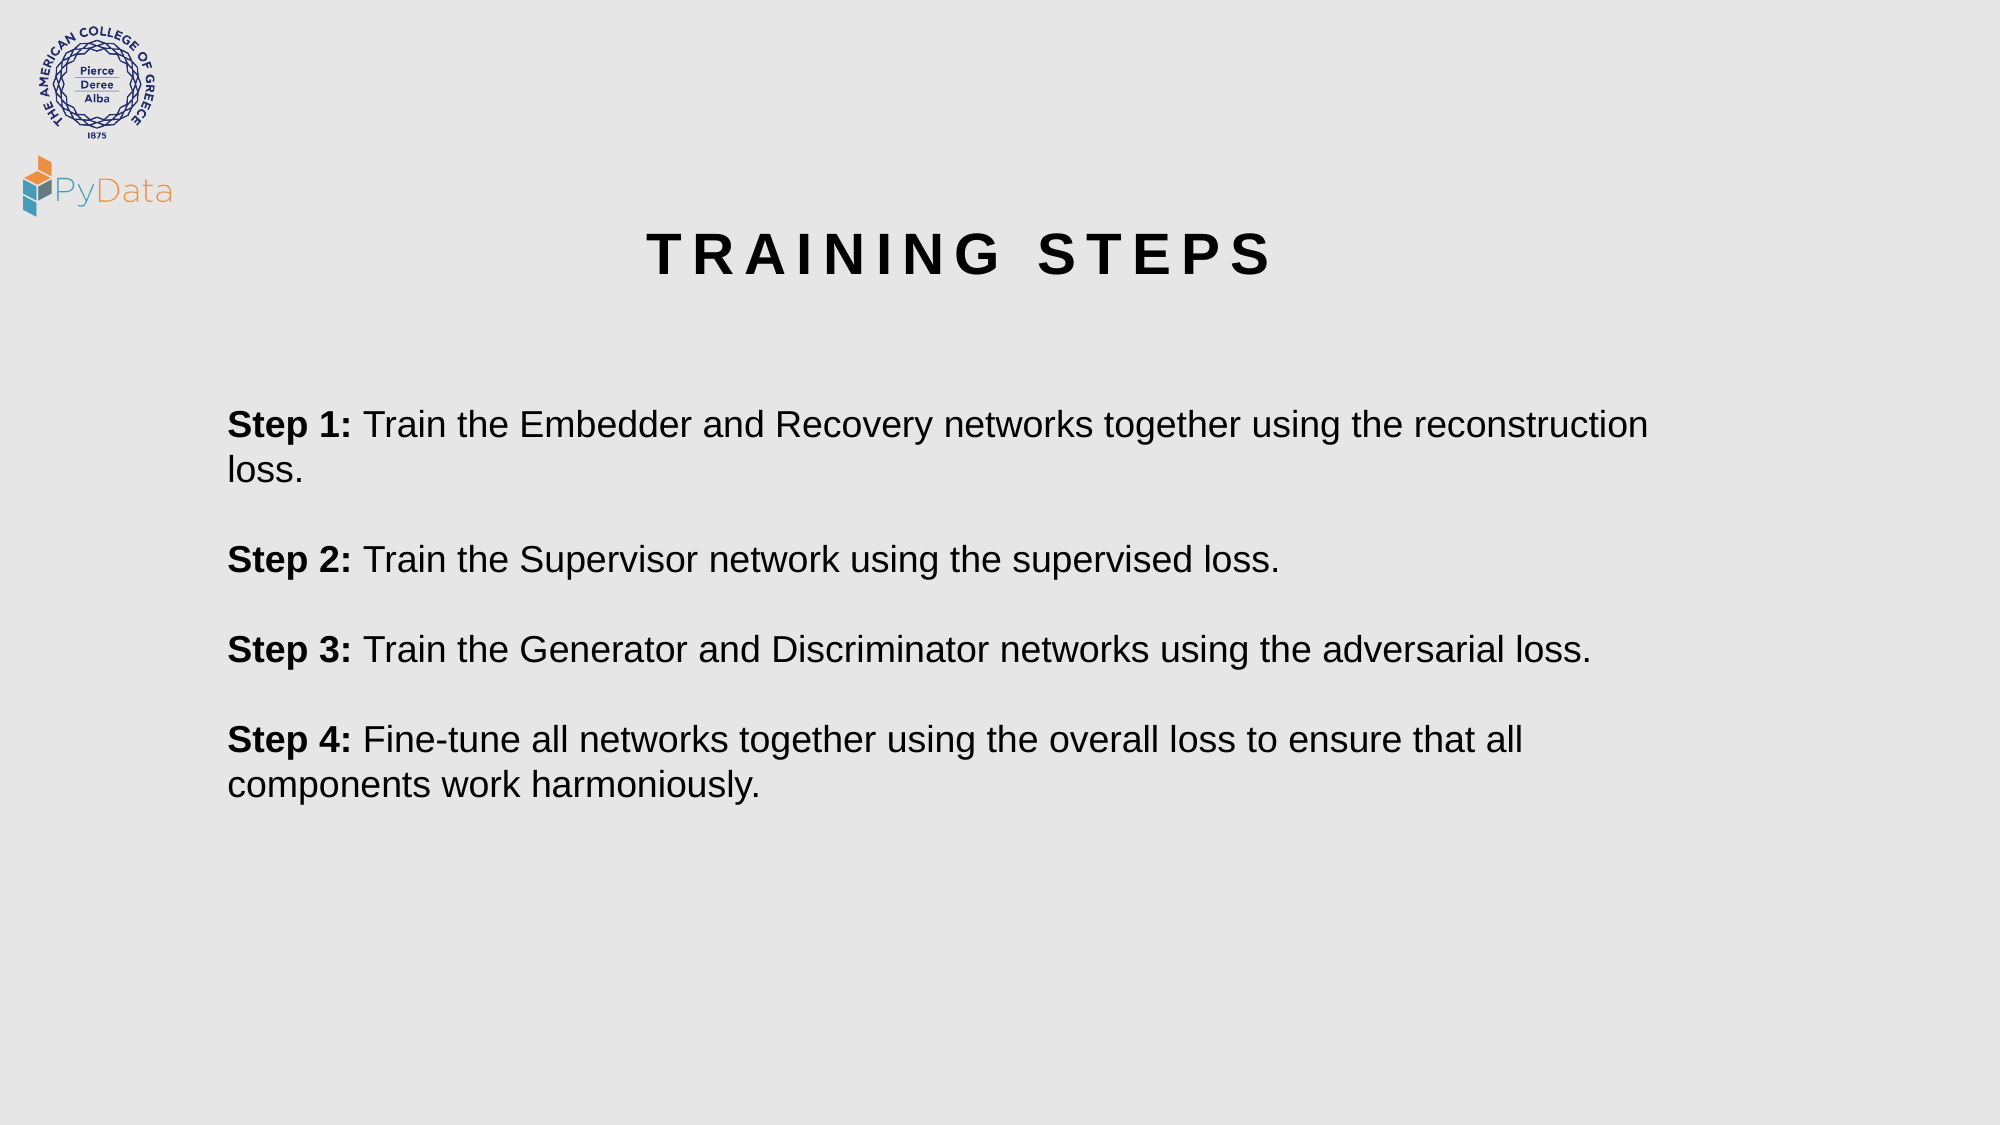

# Training steps
Step 1: Train the Embedder and Recovery networks together using the reconstruction loss.

Step 2: Train the Supervisor network using the supervised loss.

Step 3: Train the Generator and Discriminator networks using the adversarial loss.

Step 4: Fine-tune all networks together using the overall loss to ensure that all components work harmoniously.